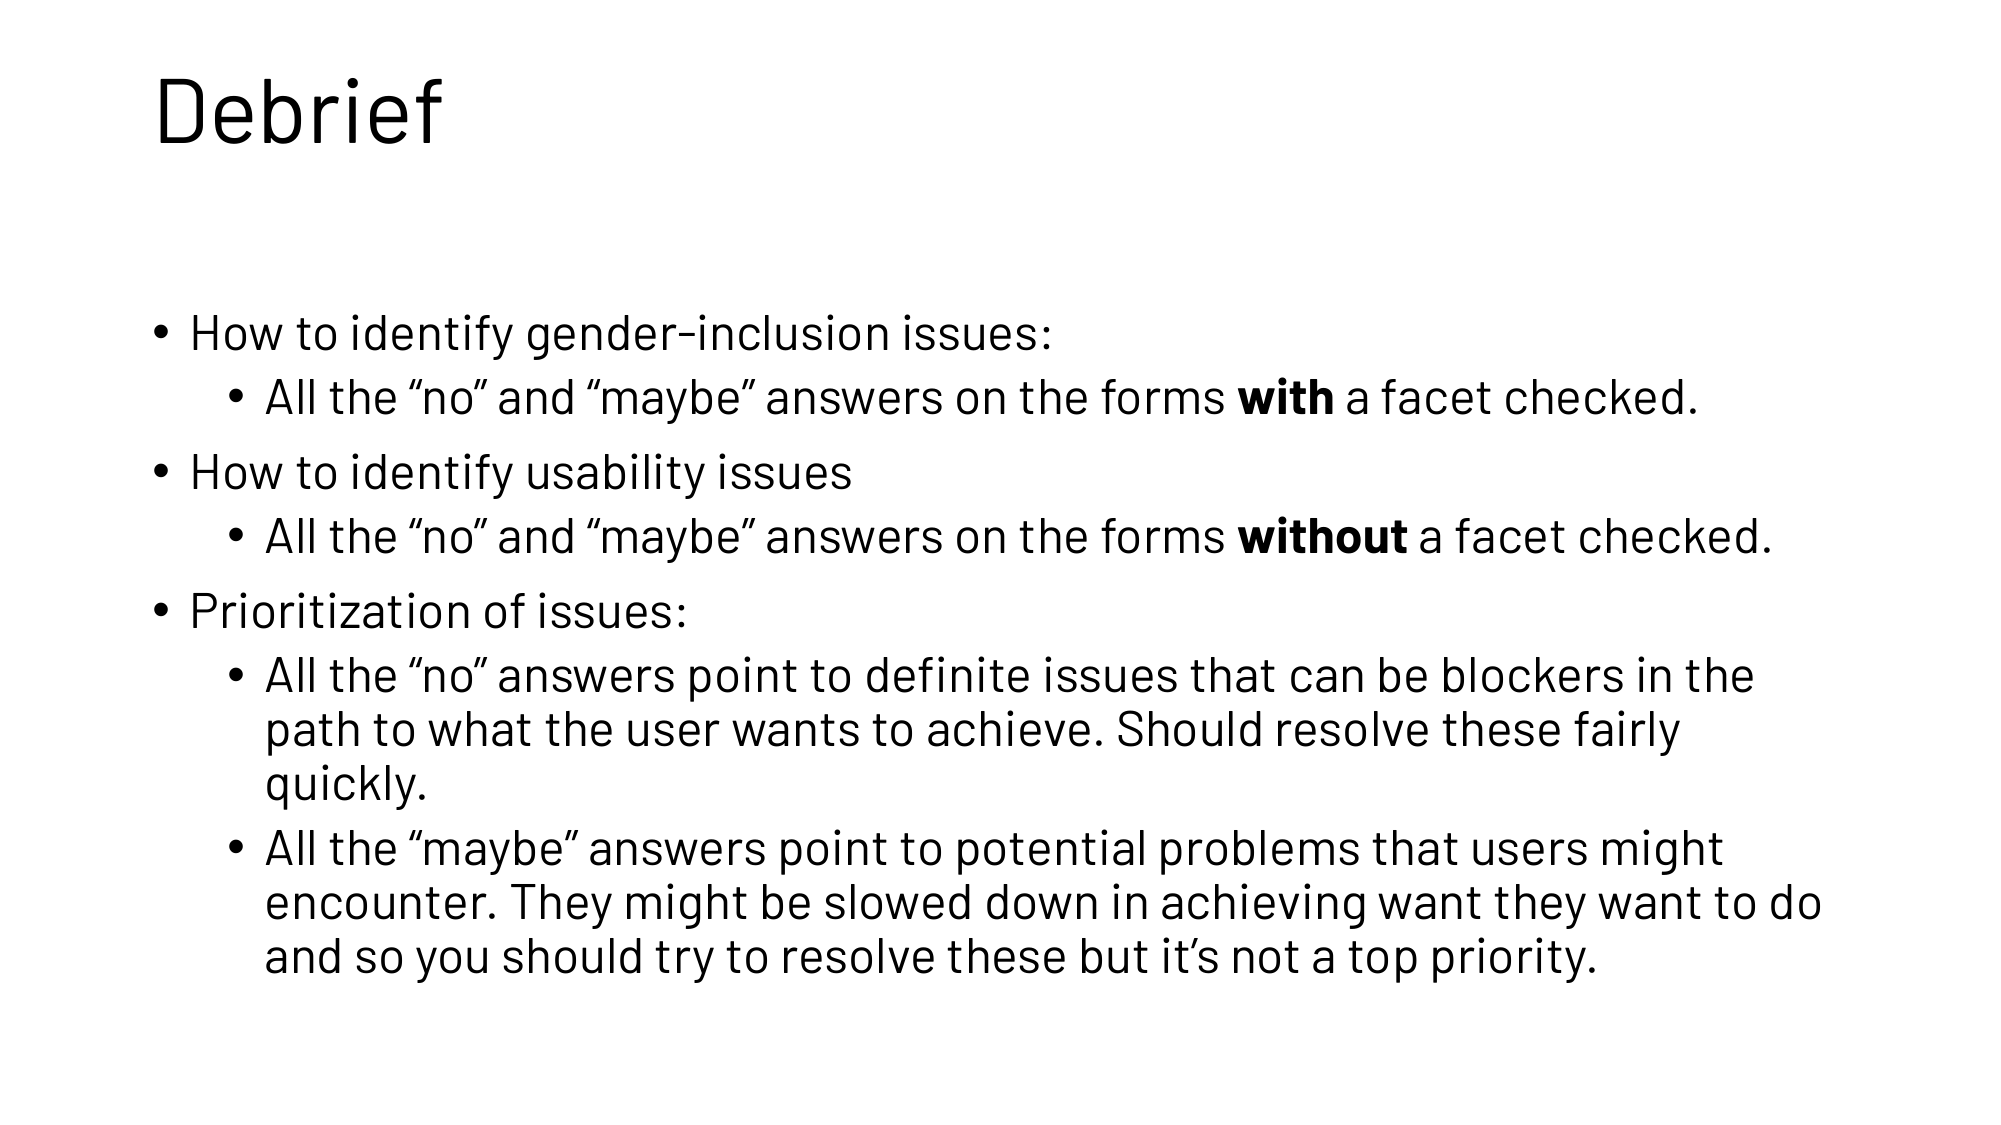

# Debrief
How to identify gender-inclusion issues:
All the “no” and “maybe” answers on the forms with a facet checked.
How to identify usability issues
All the “no” and “maybe” answers on the forms without a facet checked.
Prioritization of issues:
All the “no” answers point to definite issues that can be blockers in the path to what the user wants to achieve. Should resolve these fairly quickly.
All the “maybe” answers point to potential problems that users might encounter. They might be slowed down in achieving want they want to do and so you should try to resolve these but it’s not a top priority.